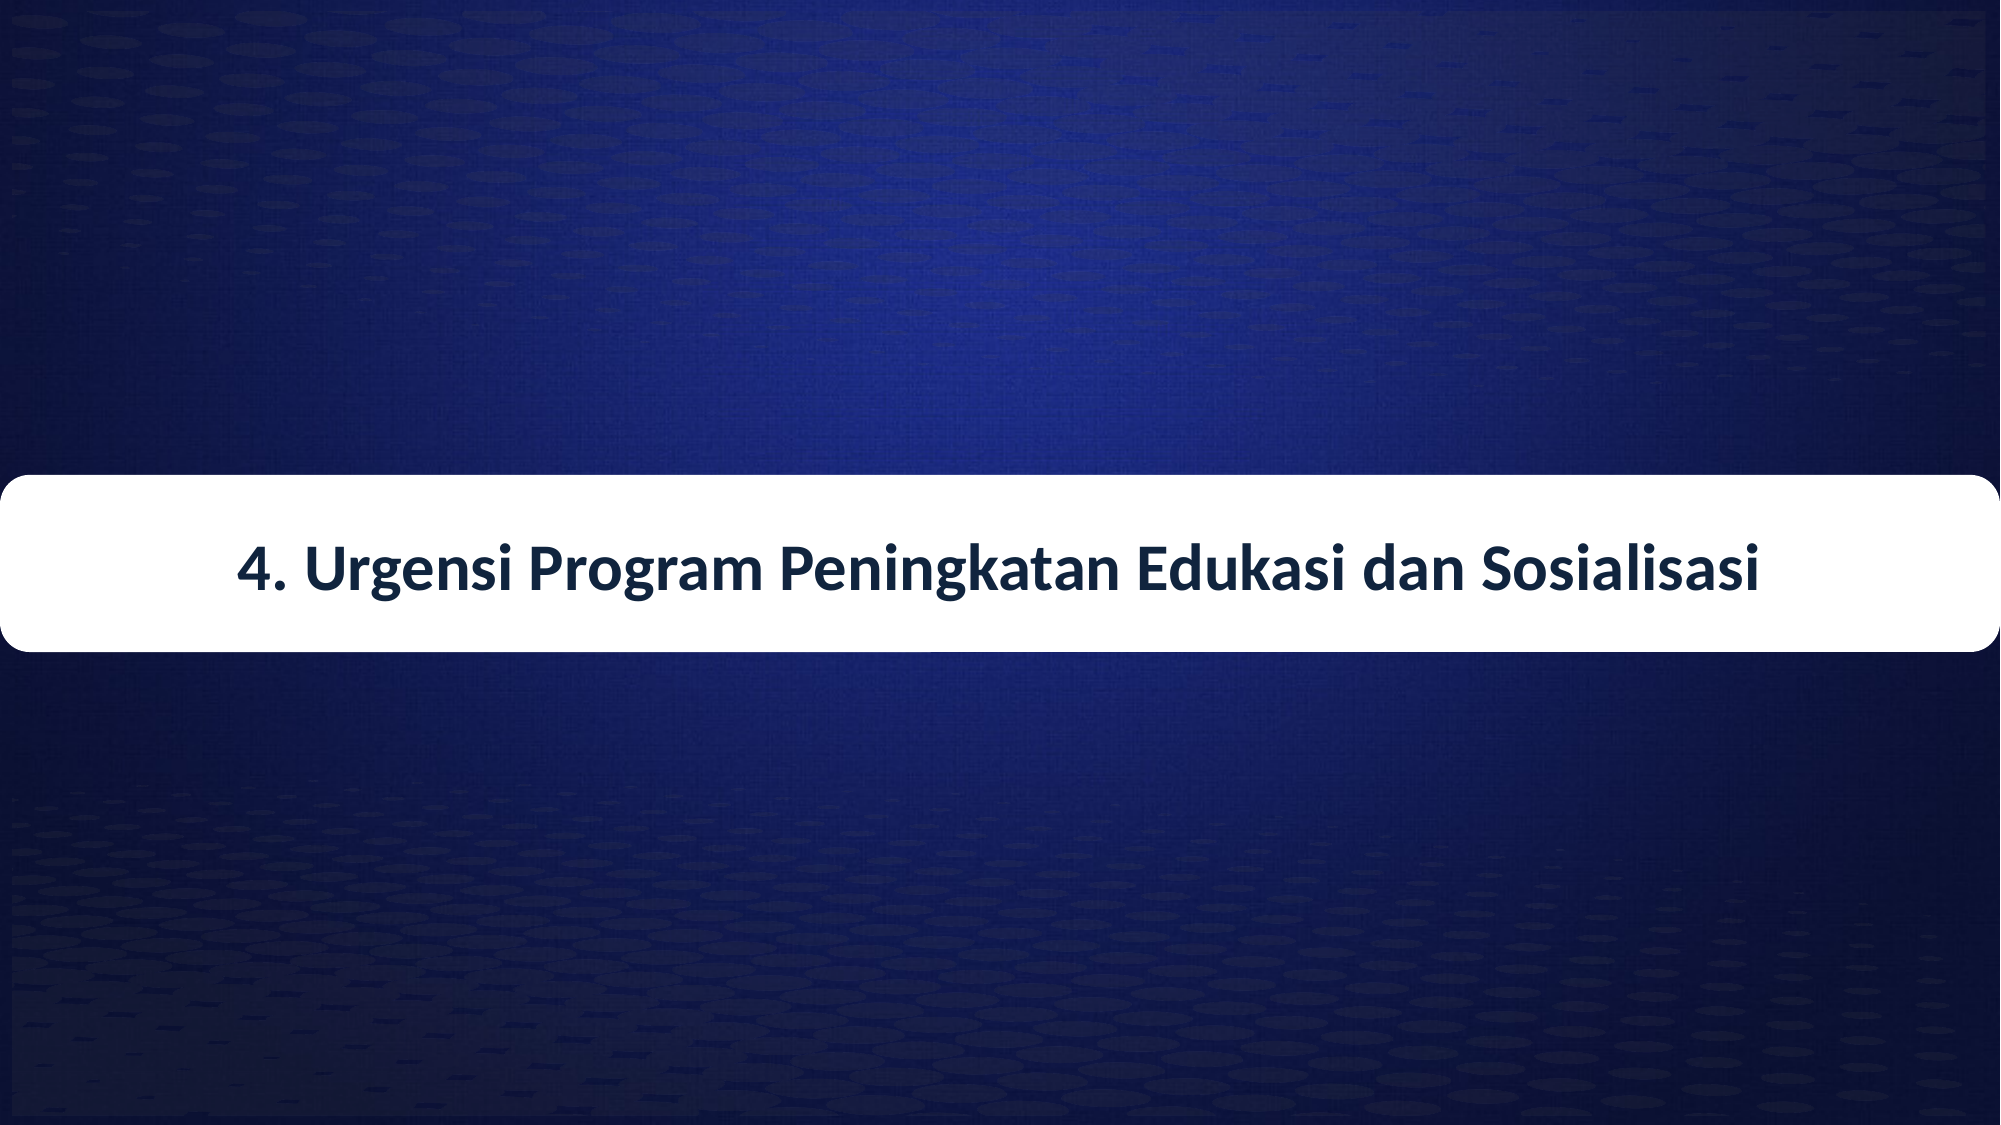

4. Urgensi Program Peningkatan Edukasi dan Sosialisasi